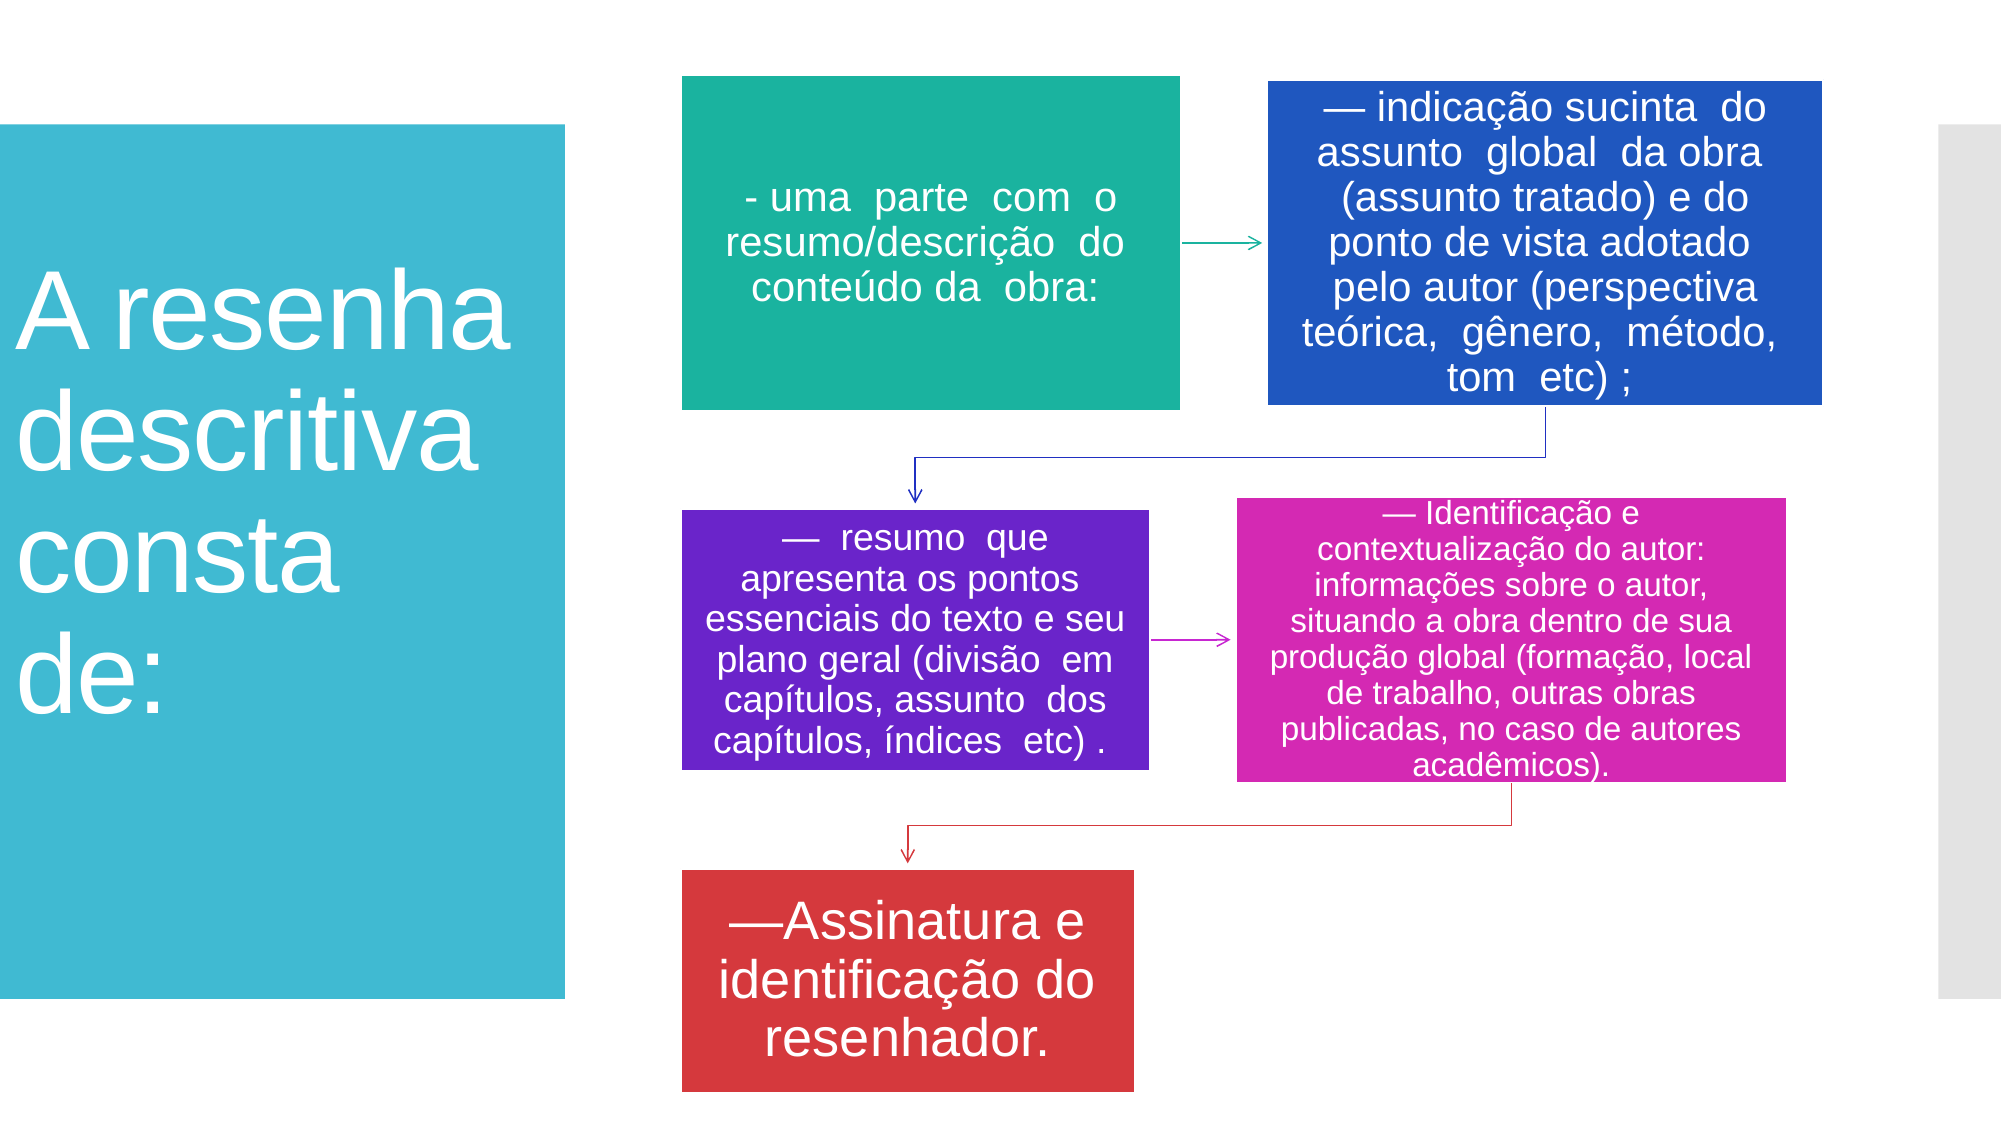

- uma  parte  com  o resumo/descrição  do  conteúdo da  obra:

— indicação sucinta  do assunto  global  da obra  (assunto tratado) e do ponto de vista adotado  pelo autor (perspectiva teórica,  gênero,  método,  tom  etc) ;

—  resumo  que apresenta os pontos  essenciais do texto e seu plano geral (divisão  em capítulos, assunto  dos capítulos, índices  etc) .

— Identificação e contextualização do autor: informações sobre o autor, situando a obra dentro de sua produção global (formação, local de trabalho, outras obras publicadas, no caso de autores acadêmicos).
—Assinatura e identificação do resenhador.
# A resenha  descritiva consta  de: